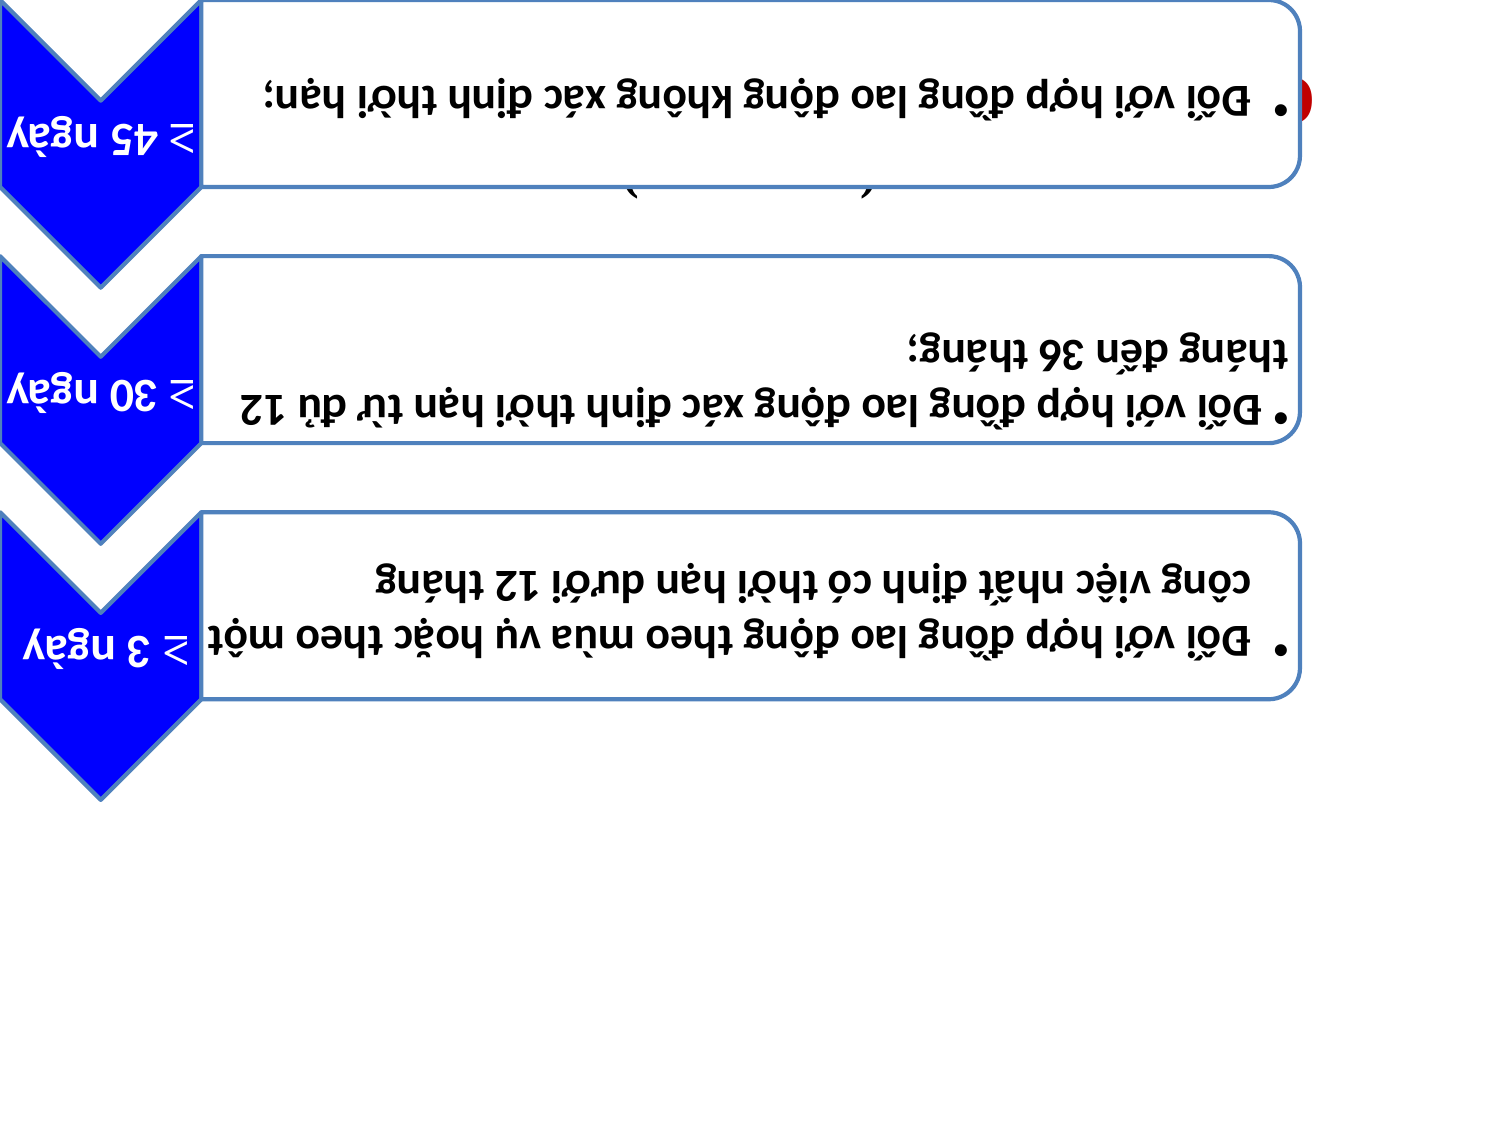

# Thời hạn báo trước của người SDLĐ (trừ sa thải)
≥ 45 ngày
Đối với hợp đồng lao động không xác định thời hạn;
≥ 30 ngày
 Đối với hợp đồng lao động xác định thời hạn từ đủ 12 tháng đến 36 tháng;

≥ 3 ngày
Đối với hợp đồng lao động theo mùa vụ hoặc theo một công việc nhất định có thời hạn dưới 12 tháng